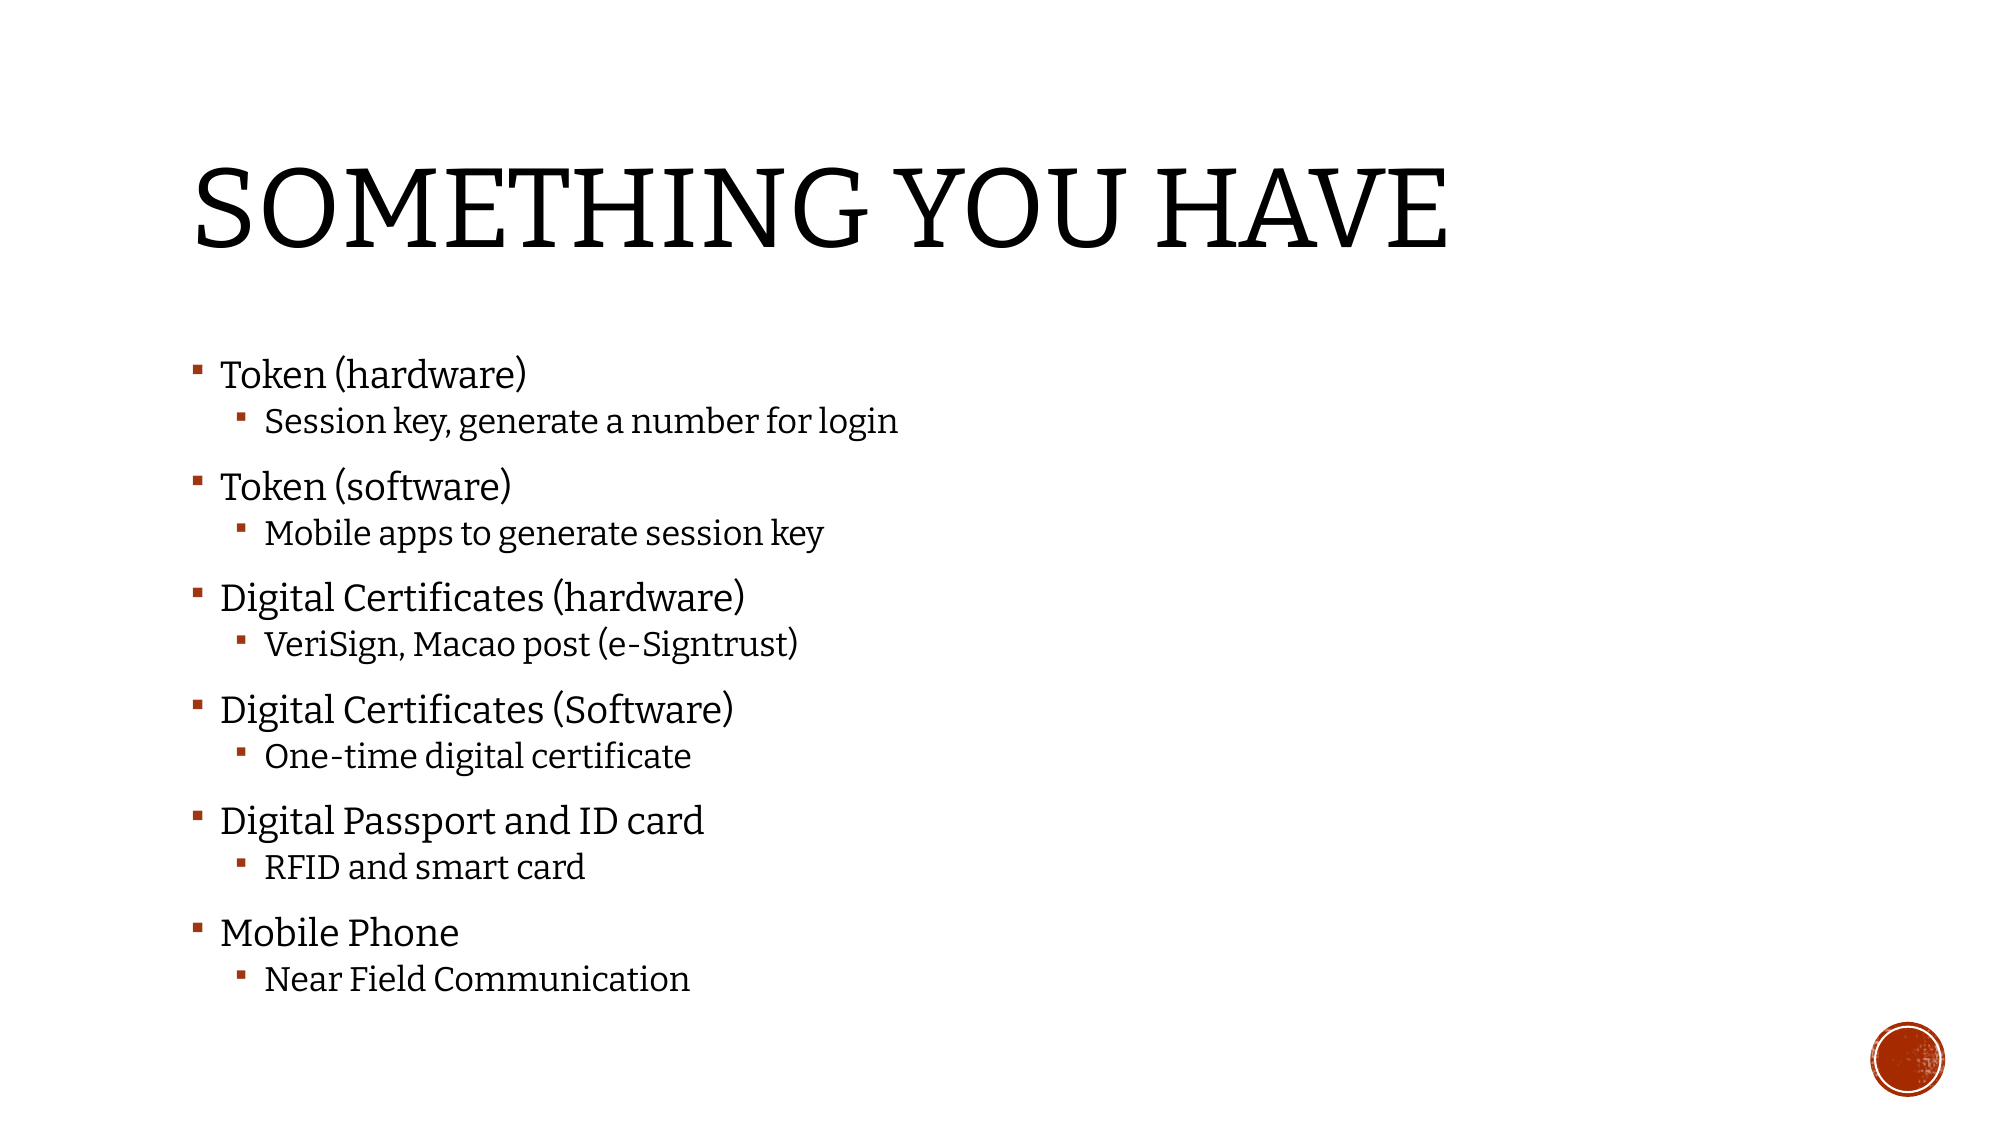

# Something you have
Token (hardware)
Session key, generate a number for login
Token (software)
Mobile apps to generate session key
Digital Certificates (hardware)
VeriSign, Macao post (e-Signtrust)
Digital Certificates (Software)
One-time digital certificate
Digital Passport and ID card
RFID and smart card
Mobile Phone
Near Field Communication